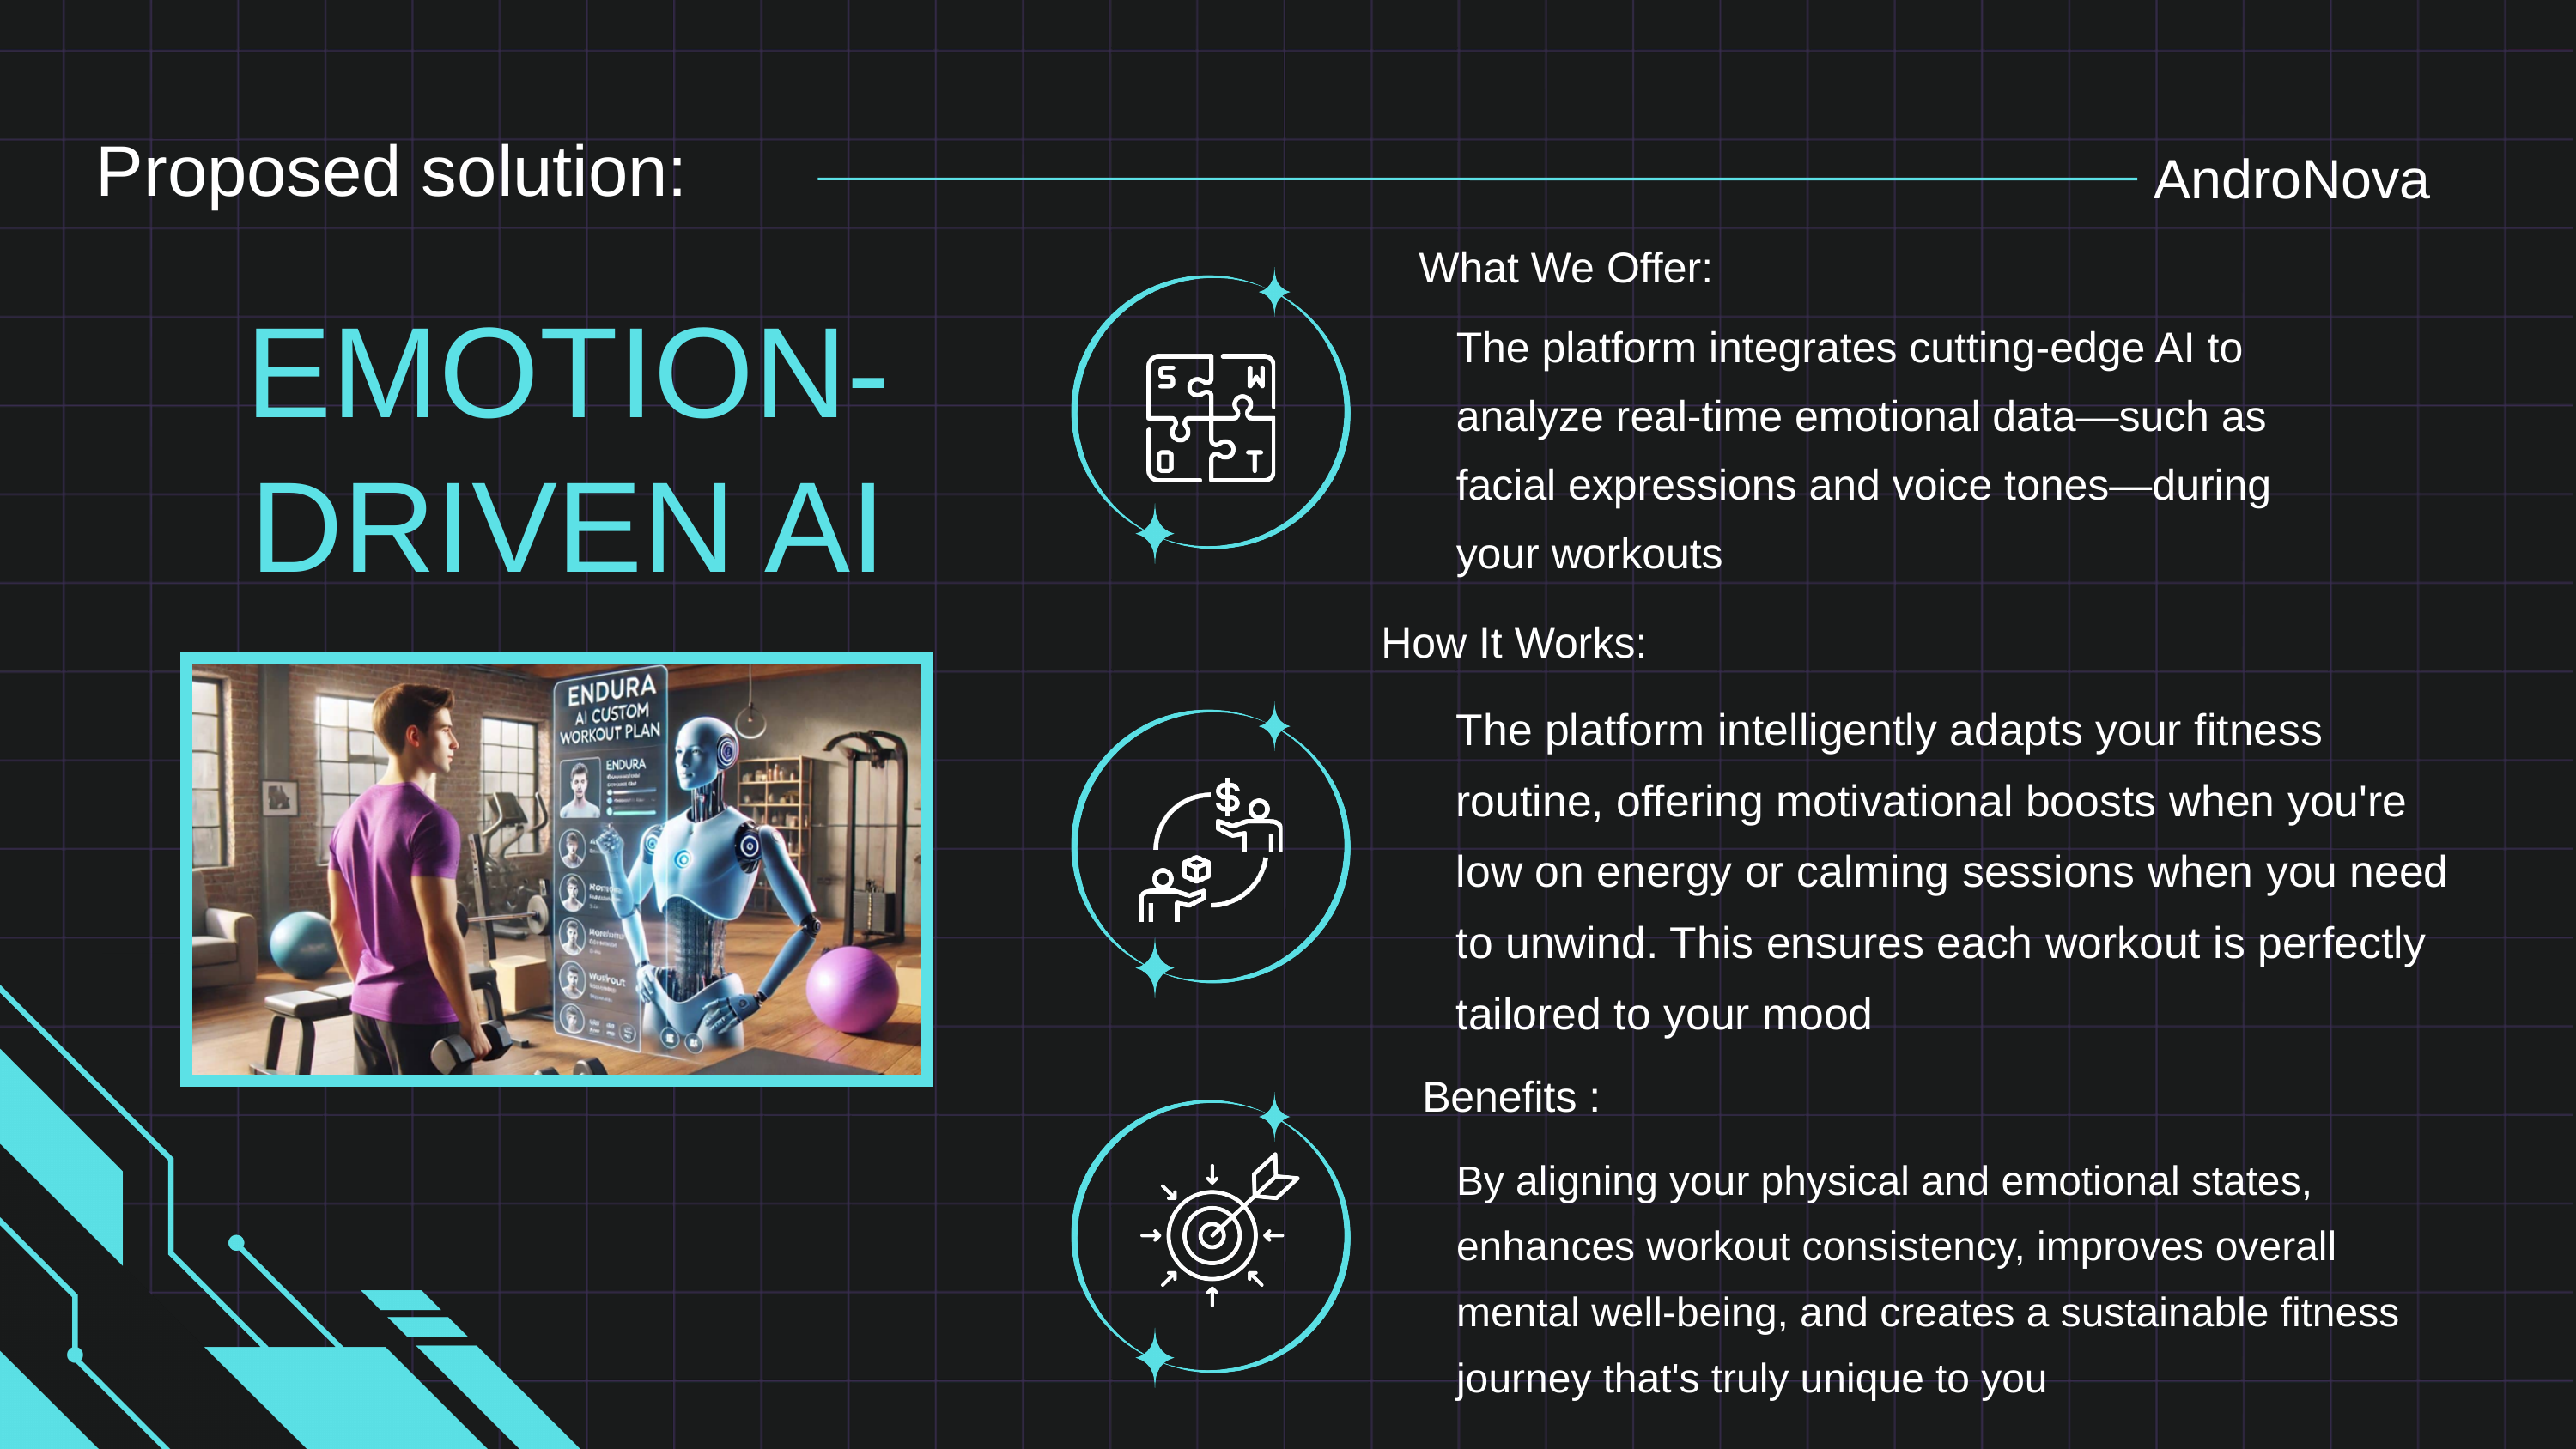

Proposed solution:
AndroNova

What We Offer:

EMOTION-DRIVEN AI
The platform integrates cutting-edge AI to analyze real-time emotional data—such as facial expressions and voice tones—during your workouts

How It Works:

The platform intelligently adapts your fitness routine, offering motivational boosts when you're low on energy or calming sessions when you need to unwind. This ensures each workout is perfectly tailored to your mood

Benefits :

By aligning your physical and emotional states, enhances workout consistency, improves overall mental well-being, and creates a sustainable fitness journey that's truly unique to you